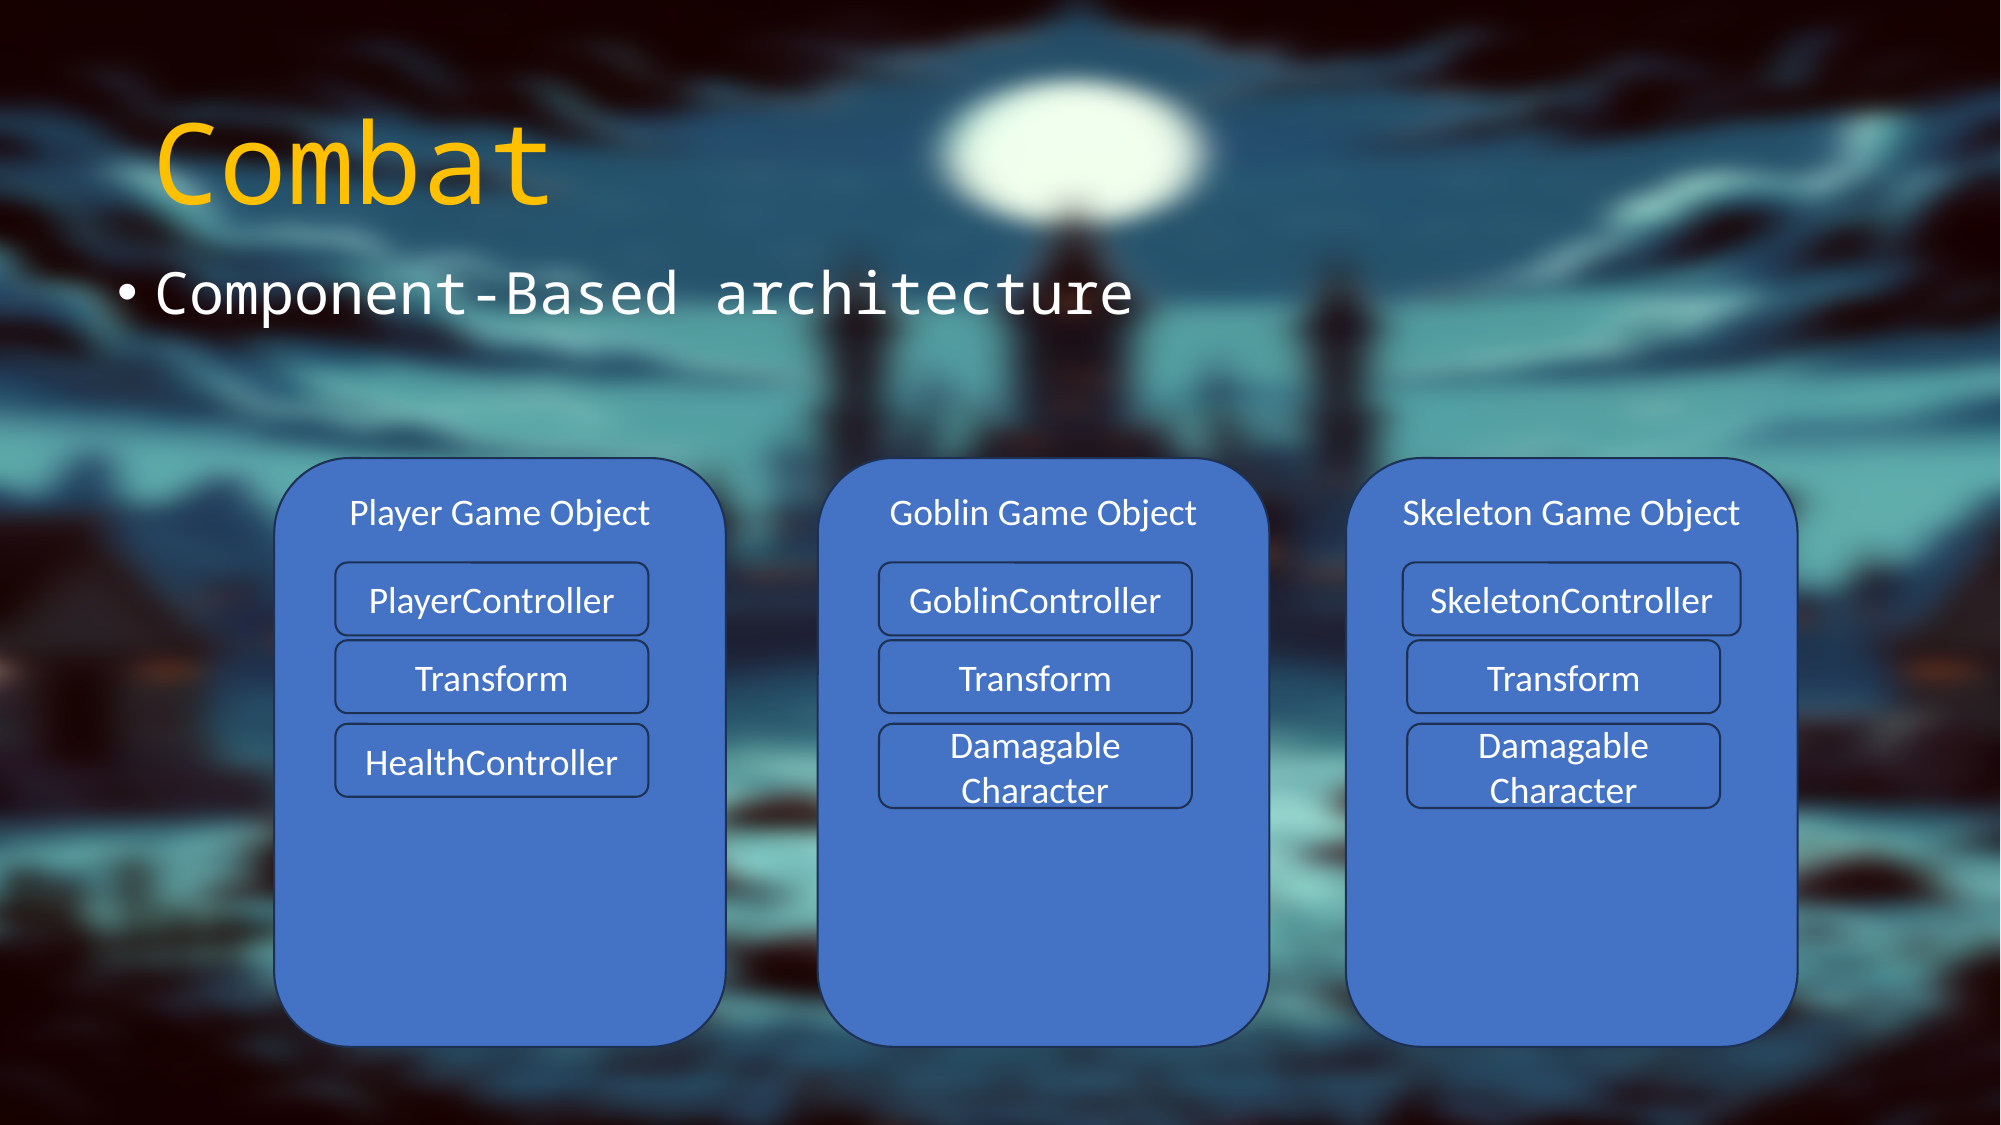

# Combat
Component-Based architecture
Player Game Object
Goblin Game Object
Skeleton Game Object
PlayerController
GoblinController
SkeletonController
Transform
Transform
Transform
HealthController
Damagable Character
Damagable Character